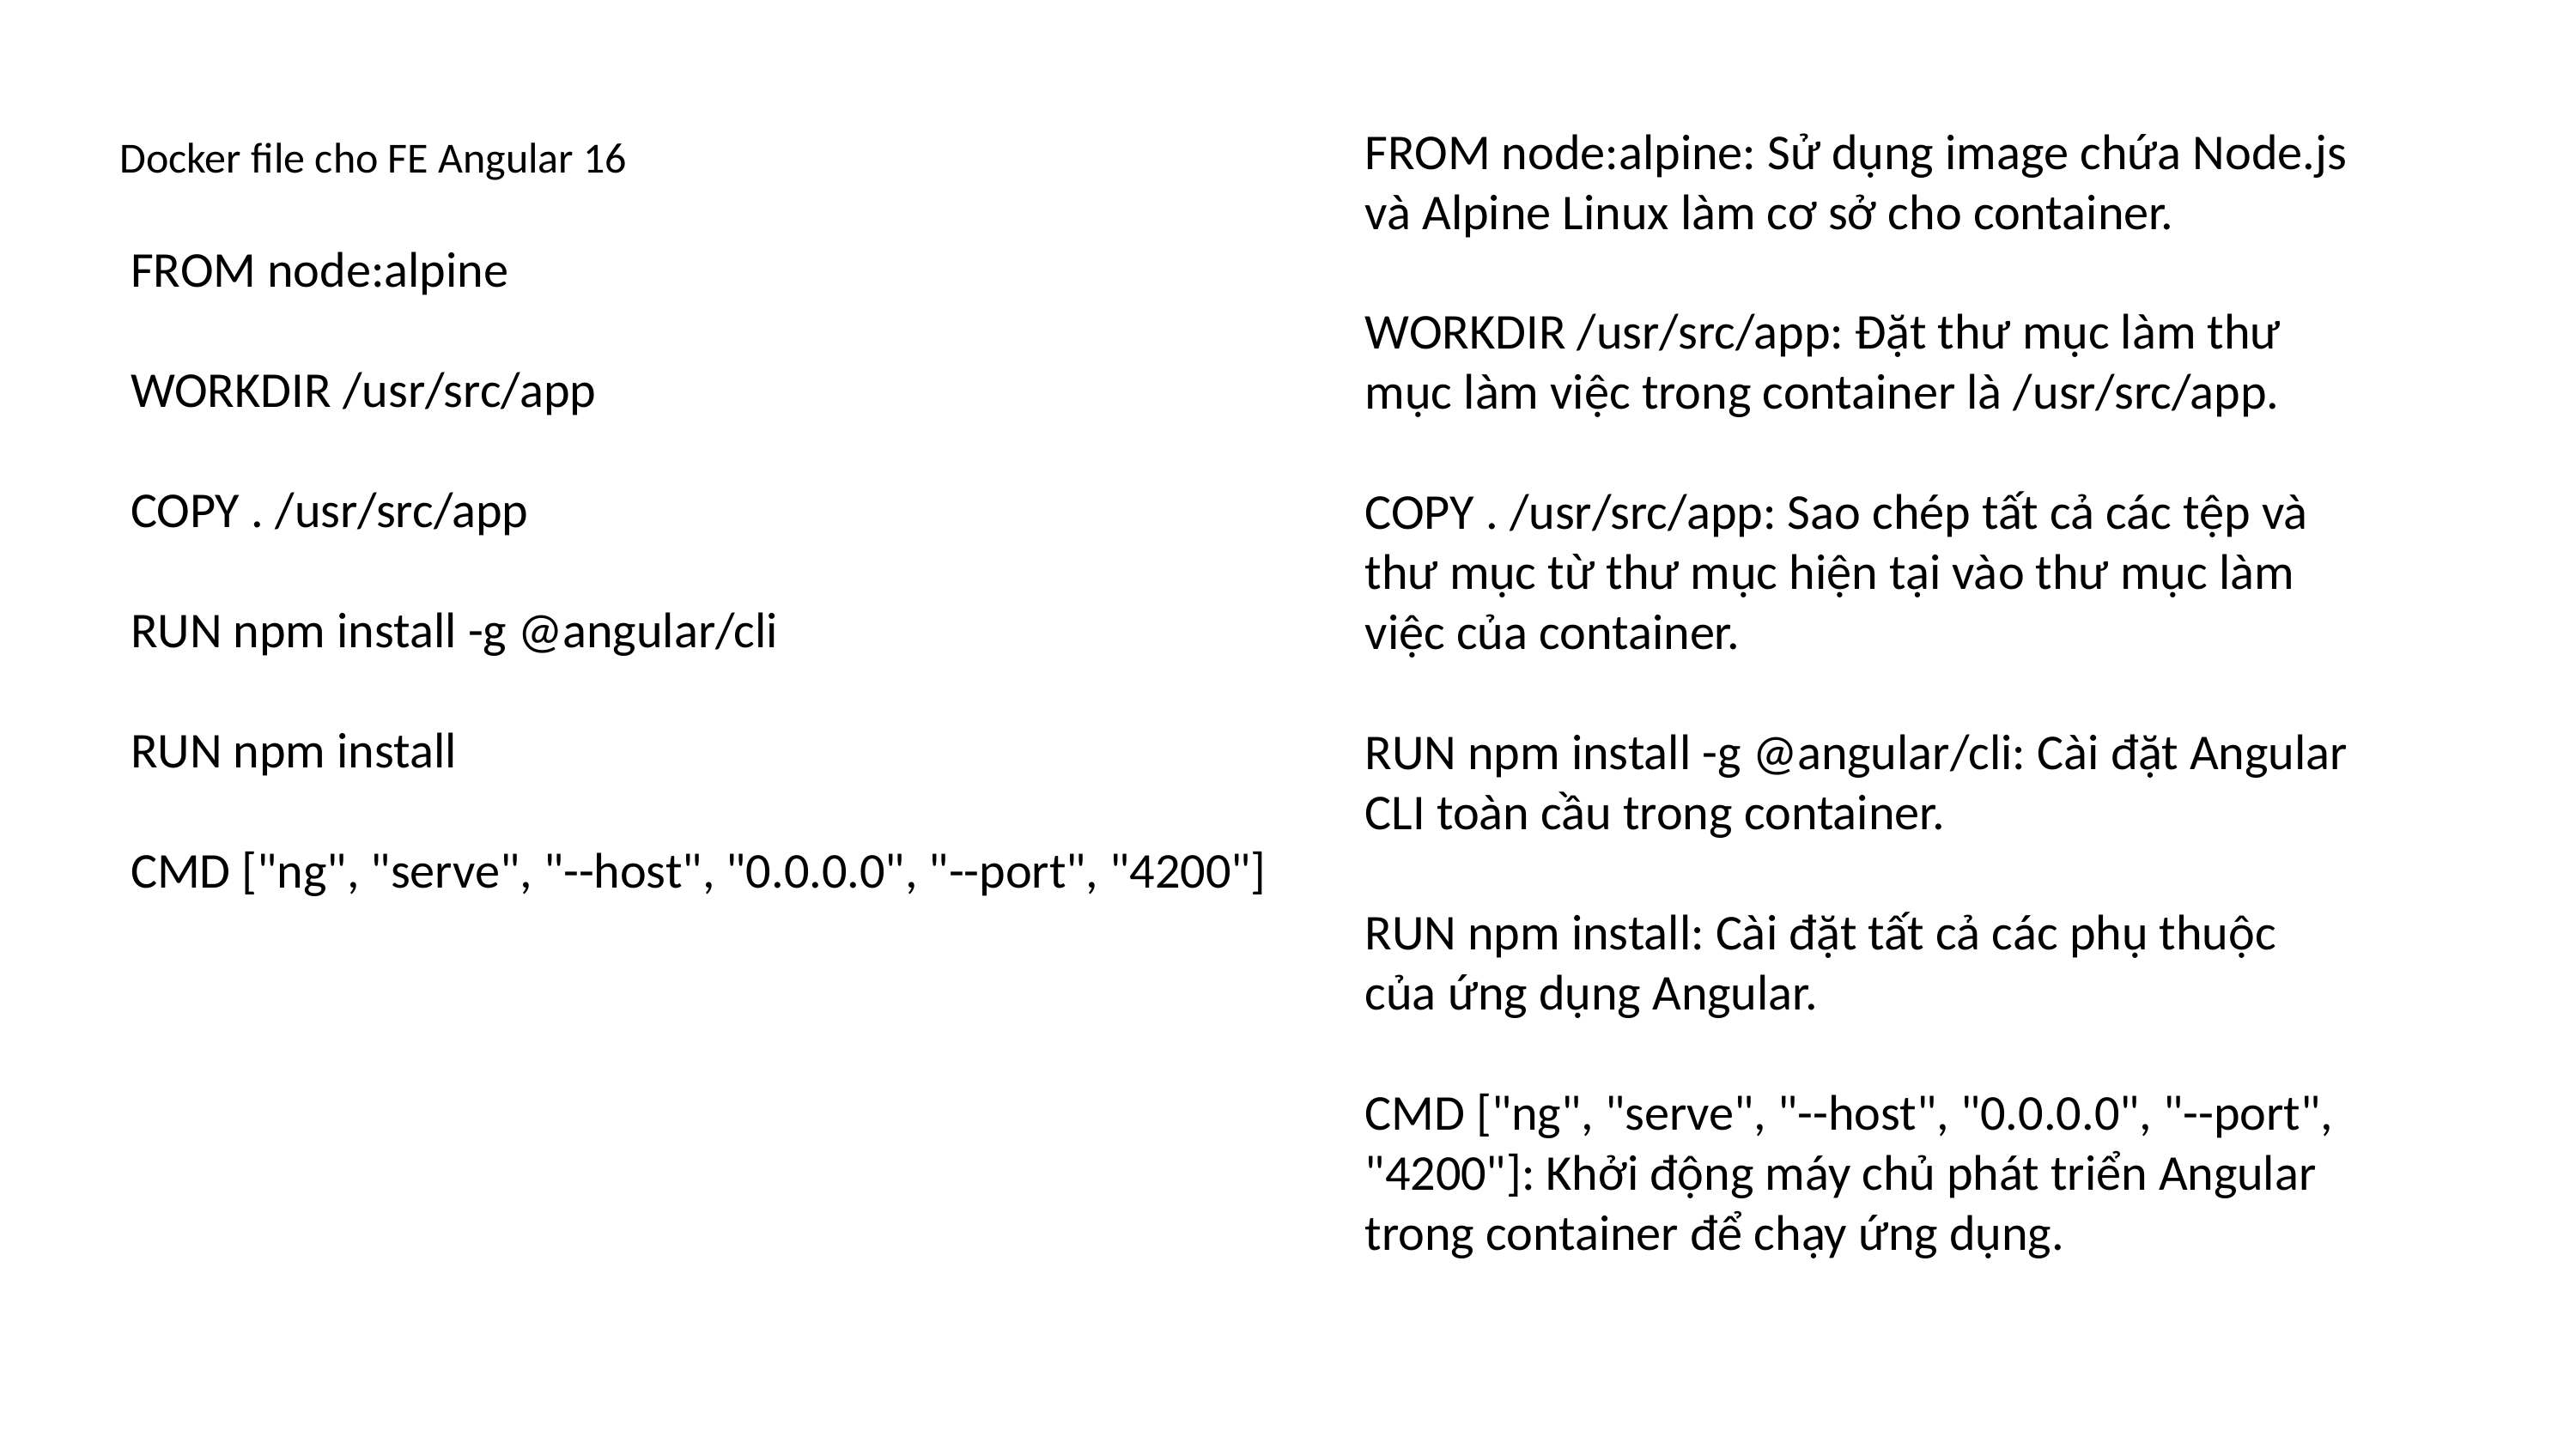

FROM node:alpine: Sử dụng image chứa Node.js và Alpine Linux làm cơ sở cho container.

WORKDIR /usr/src/app: Đặt thư mục làm thư mục làm việc trong container là /usr/src/app.

COPY . /usr/src/app: Sao chép tất cả các tệp và thư mục từ thư mục hiện tại vào thư mục làm việc của container.

RUN npm install -g @angular/cli: Cài đặt Angular CLI toàn cầu trong container.

RUN npm install: Cài đặt tất cả các phụ thuộc của ứng dụng Angular.

CMD ["ng", "serve", "--host", "0.0.0.0", "--port", "4200"]: Khởi động máy chủ phát triển Angular trong container để chạy ứng dụng.
Docker file cho FE Angular 16
FROM node:alpine

WORKDIR /usr/src/app

COPY . /usr/src/app

RUN npm install -g @angular/cli

RUN npm install

CMD ["ng", "serve", "--host", "0.0.0.0", "--port", "4200"]